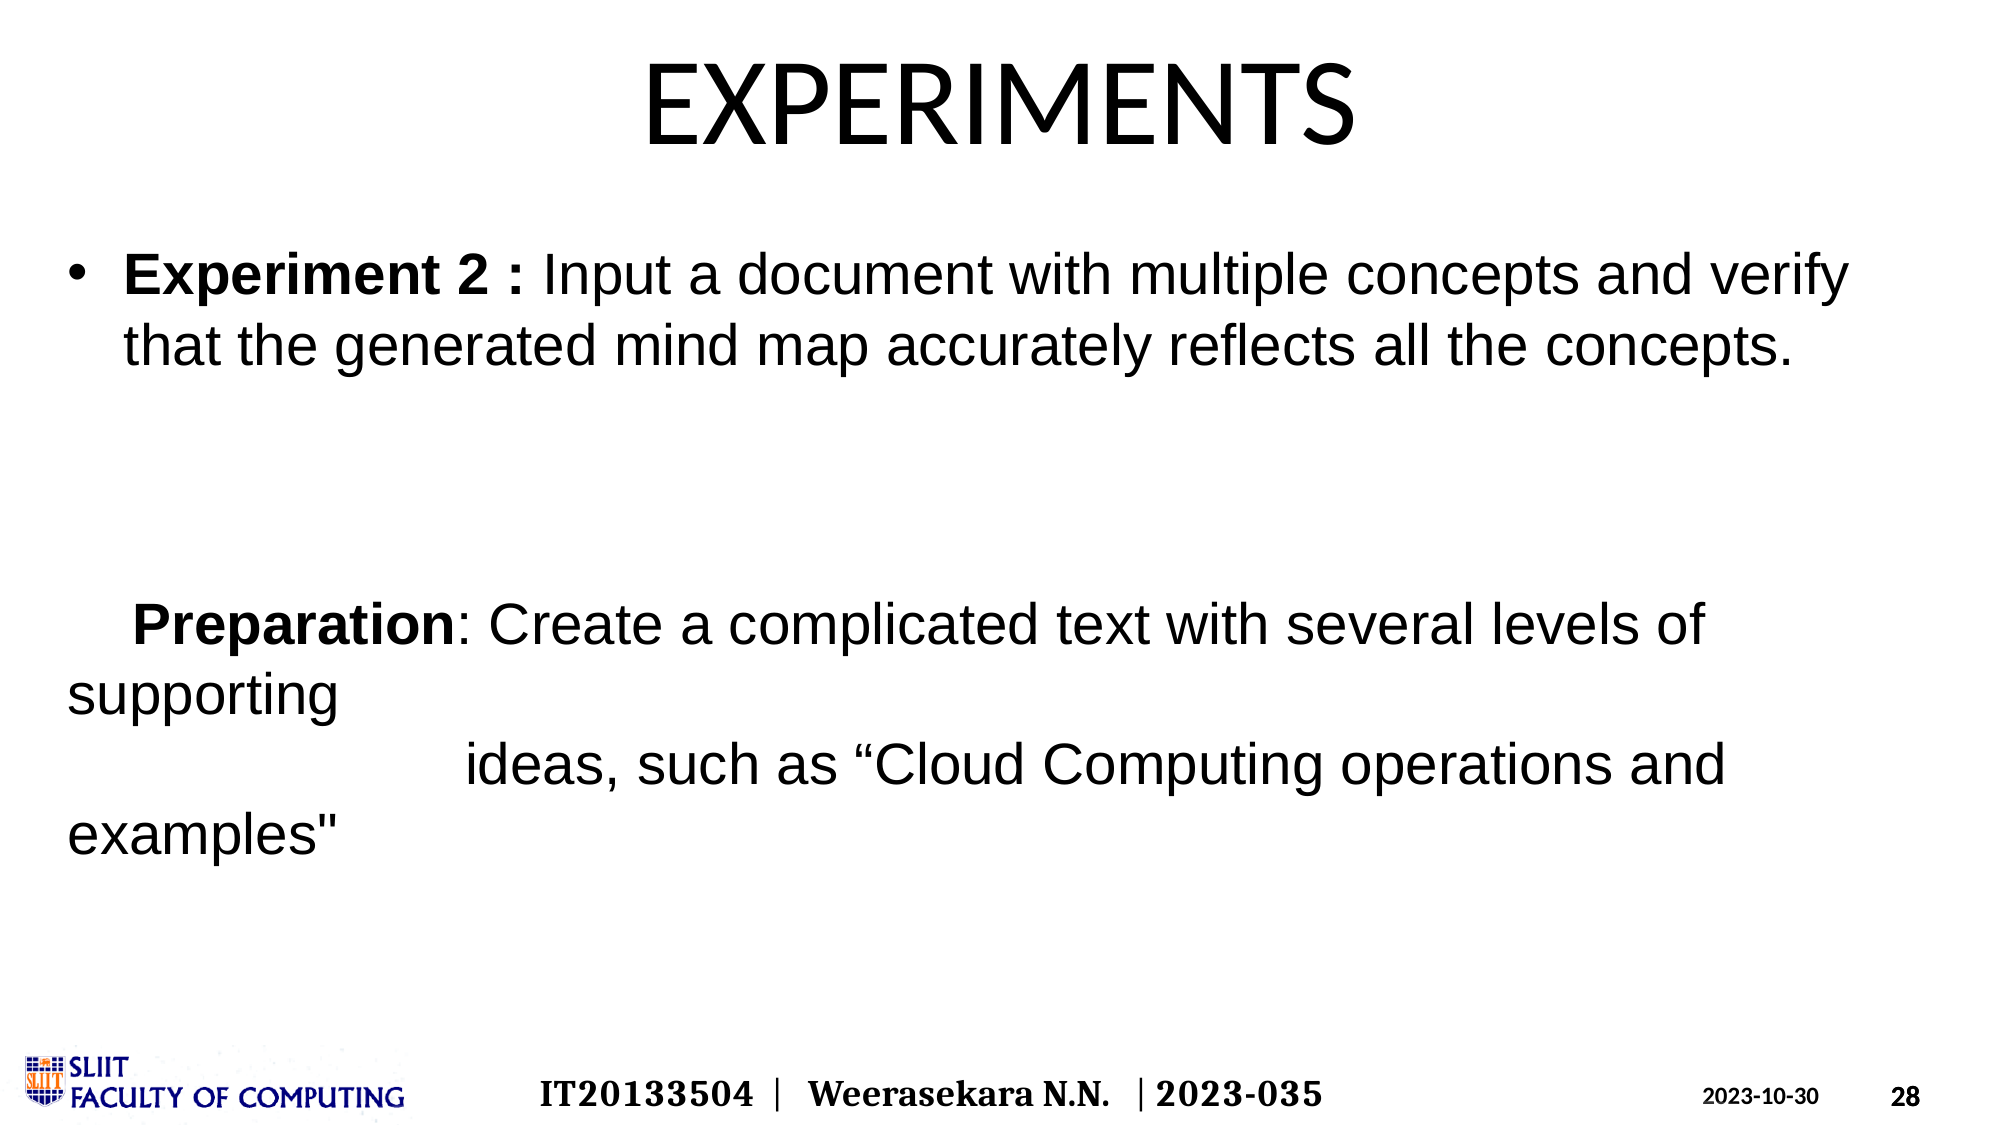

EXPERIMENTS

Experiment 2 : Input a document with multiple concepts and verify that the generated mind map accurately reflects all the concepts.

    Preparation: Create a complicated text with several levels of supporting
    		      ideas, such as “Cloud Computing operations and examples"

IT20133504  |   Weerasekara N.N.   | 2023-035